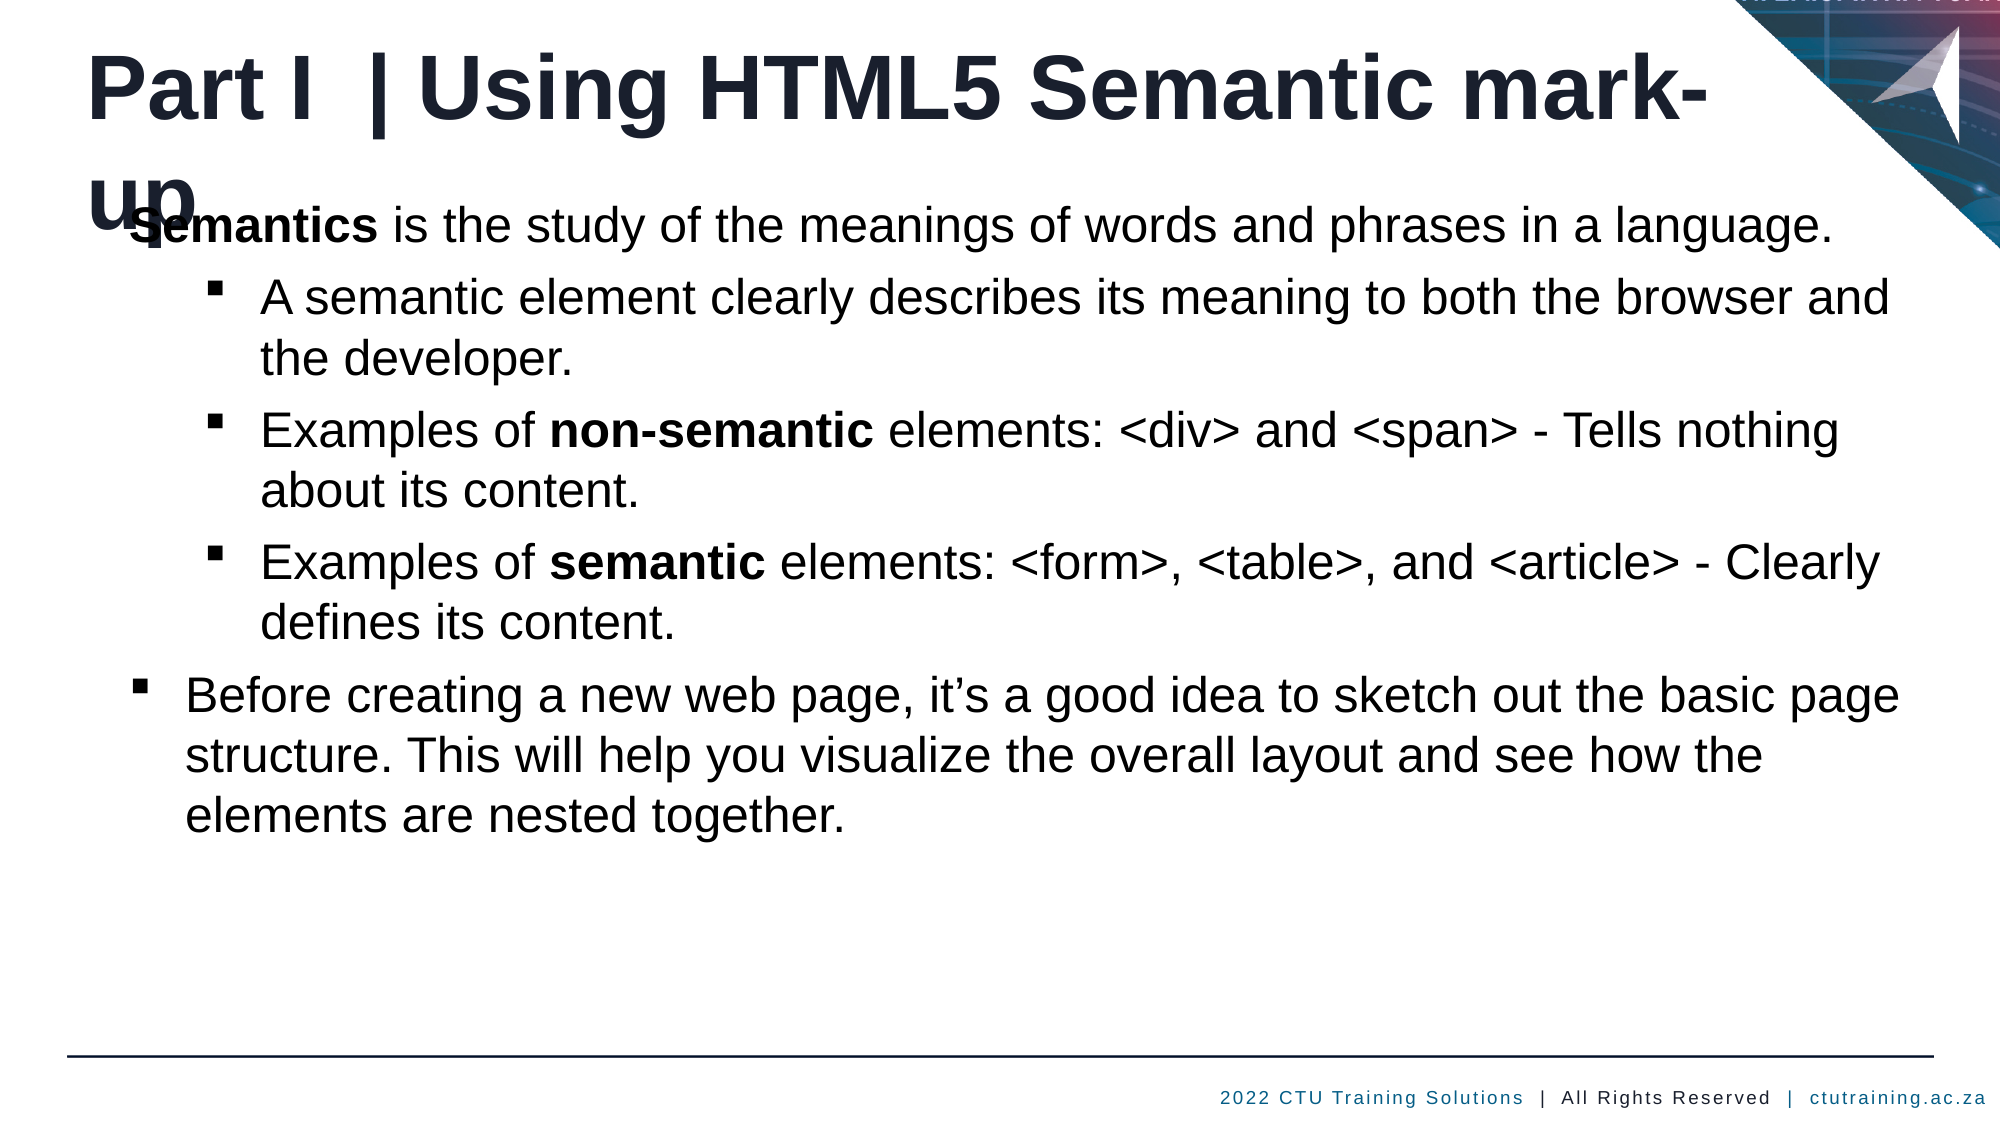

Part I  | Using HTML5 Semantic mark-up
Main Heading  |  Subheading
Semantics is the study of the meanings of words and phrases in a language.
A semantic element clearly describes its meaning to both the browser and the developer.
Examples of non-semantic elements: <div> and <span> - Tells nothing about its content.
Examples of semantic elements: <form>, <table>, and <article> - Clearly defines its content.
Before creating a new web page, it’s a good idea to sketch out the basic page structure. This will help you visualize the overall layout and see how the elements are nested together.
2020 CTU Training Solutions  |  All Rights Reserved  |  ctutraining.ac.za
2022 CTU Training Solutions  |  All Rights Reserved  |  ctutraining.ac.za